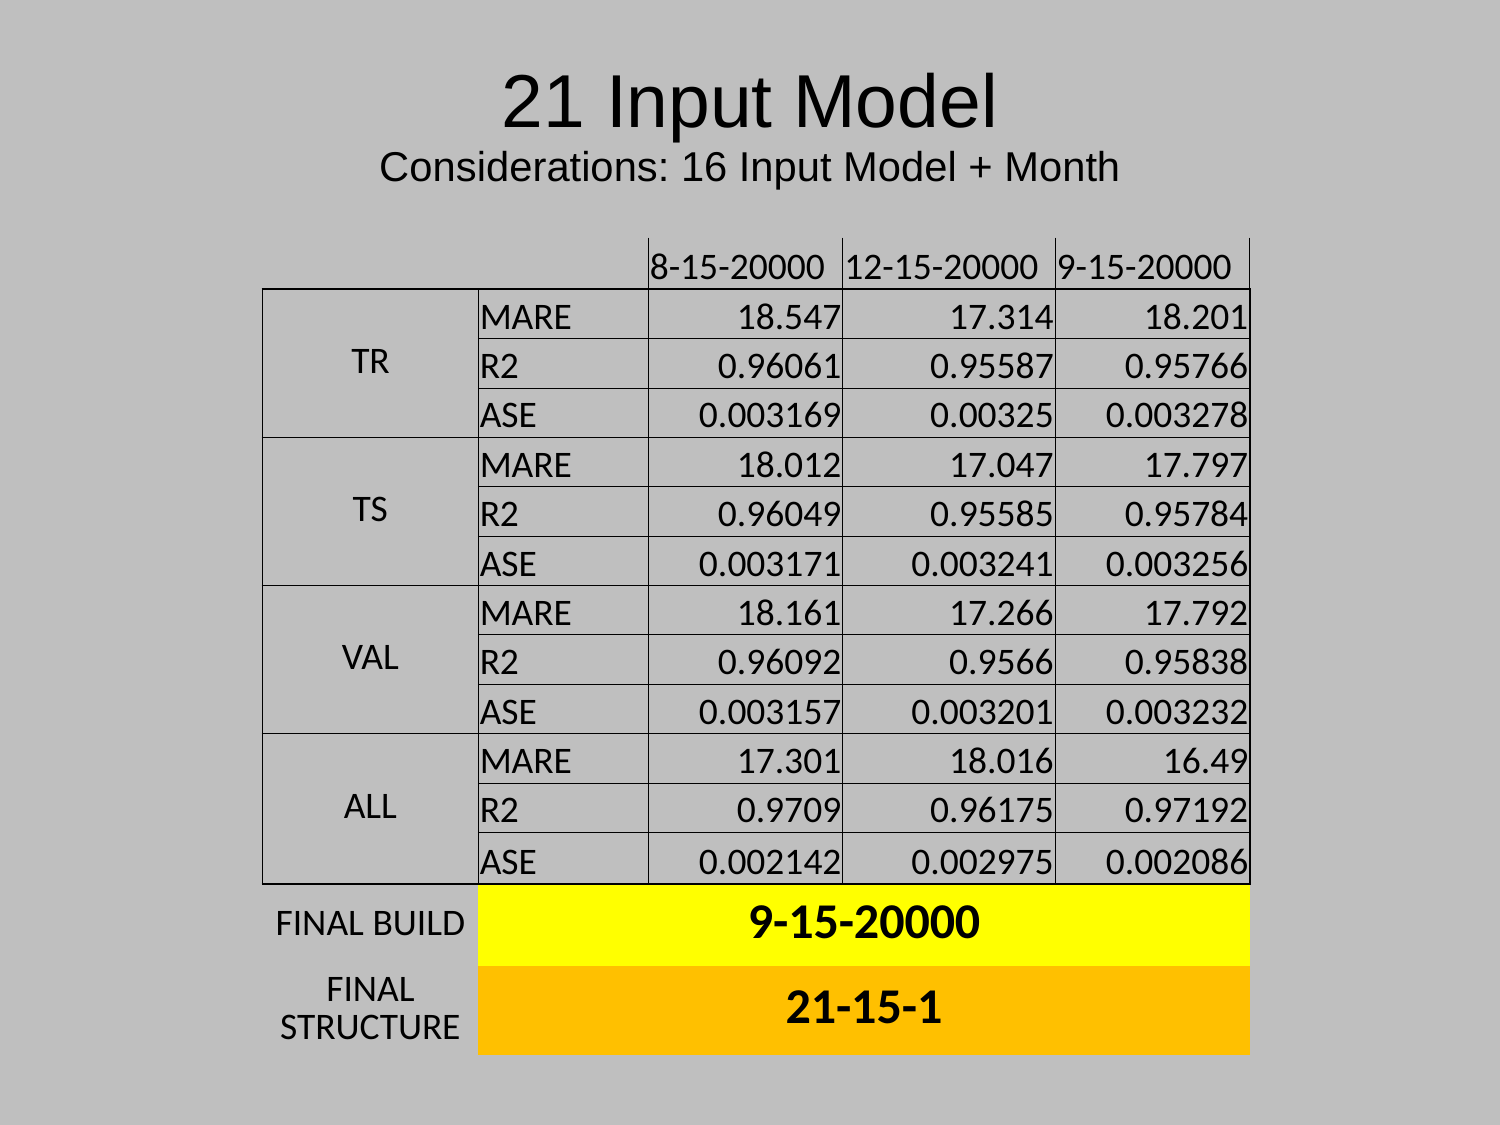

# 21 Input Model Considerations: 16 Input Model + Month
|  |  | 8-15-20000 | 12-15-20000 | 9-15-20000 |
| --- | --- | --- | --- | --- |
| TR | MARE | 18.547 | 17.314 | 18.201 |
|  | R2 | 0.96061 | 0.95587 | 0.95766 |
|  | ASE | 0.003169 | 0.00325 | 0.003278 |
| TS | MARE | 18.012 | 17.047 | 17.797 |
|  | R2 | 0.96049 | 0.95585 | 0.95784 |
|  | ASE | 0.003171 | 0.003241 | 0.003256 |
| VAL | MARE | 18.161 | 17.266 | 17.792 |
|  | R2 | 0.96092 | 0.9566 | 0.95838 |
|  | ASE | 0.003157 | 0.003201 | 0.003232 |
| ALL | MARE | 17.301 | 18.016 | 16.49 |
|  | R2 | 0.9709 | 0.96175 | 0.97192 |
|  | ASE | 0.002142 | 0.002975 | 0.002086 |
| FINAL BUILD | 9-15-20000 |  |  |  |
| FINAL STRUCTURE | 21-15-1 |  |  |  |